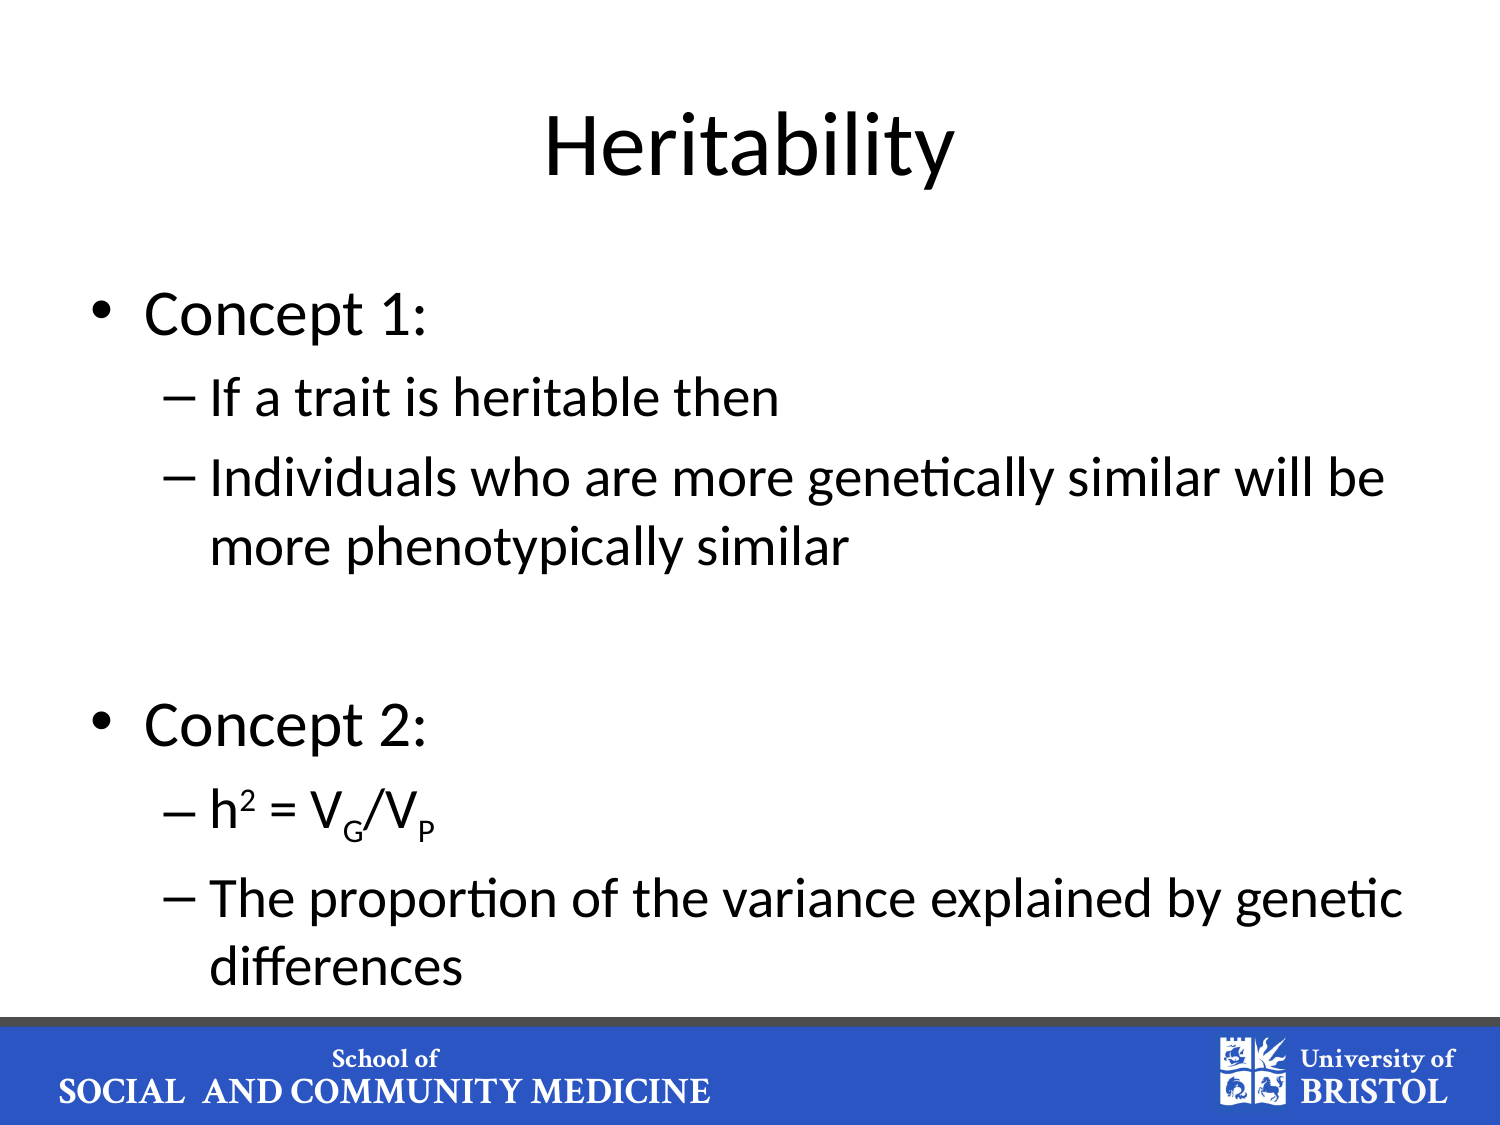

# Heritability
Concept 1:
If a trait is heritable then
Individuals who are more genetically similar will be more phenotypically similar

Concept 2:
h2 = VG/VP
The proportion of the variance explained by genetic differences